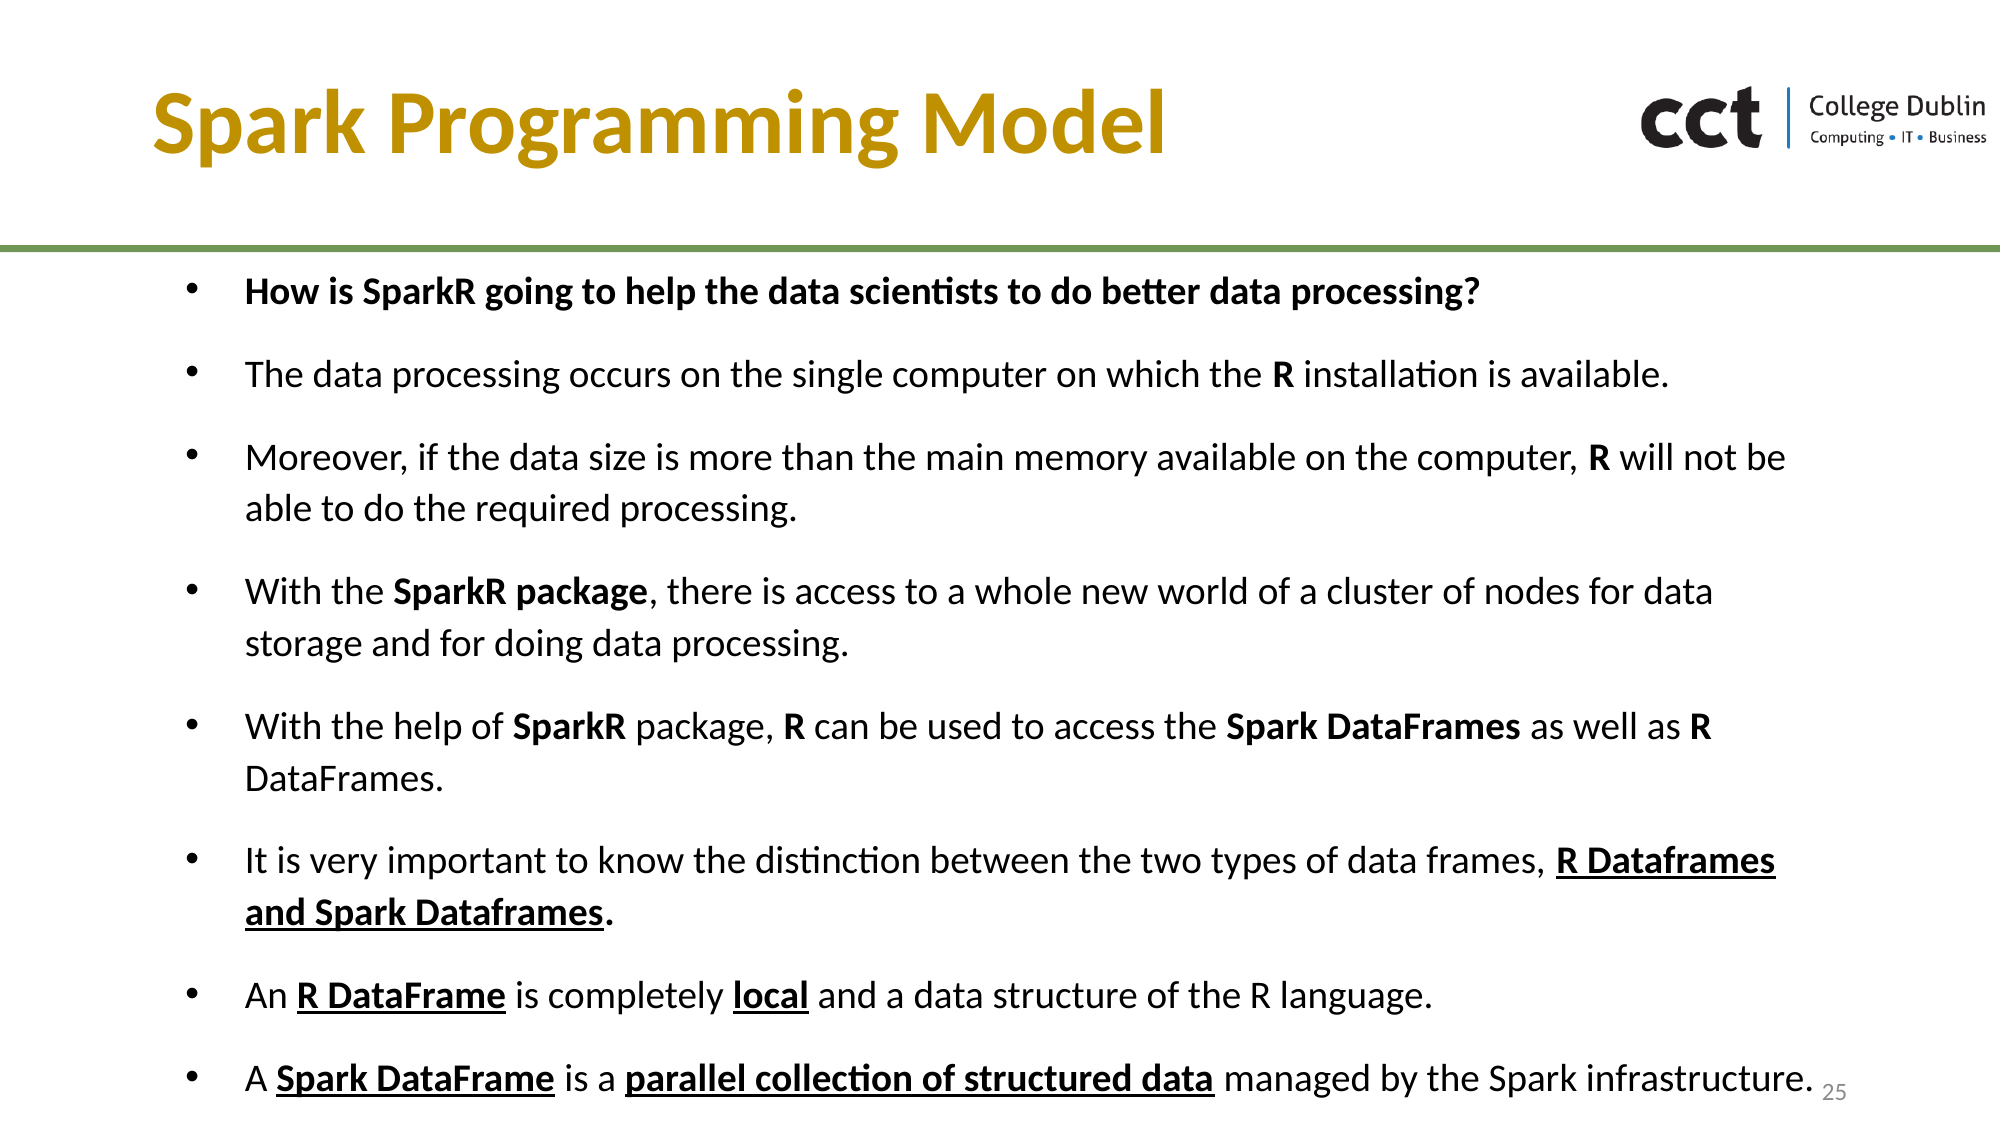

# Spark Programming Model
How is SparkR going to help the data scientists to do better data processing?
The data processing occurs on the single computer on which the R installation is available.
Moreover, if the data size is more than the main memory available on the computer, R will not be able to do the required processing.
With the SparkR package, there is access to a whole new world of a cluster of nodes for data storage and for doing data processing.
With the help of SparkR package, R can be used to access the Spark DataFrames as well as R DataFrames.
It is very important to know the distinction between the two types of data frames, R Dataframes and Spark Dataframes.
An R DataFrame is completely local and a data structure of the R language.
A Spark DataFrame is a parallel collection of structured data managed by the Spark infrastructure.
25